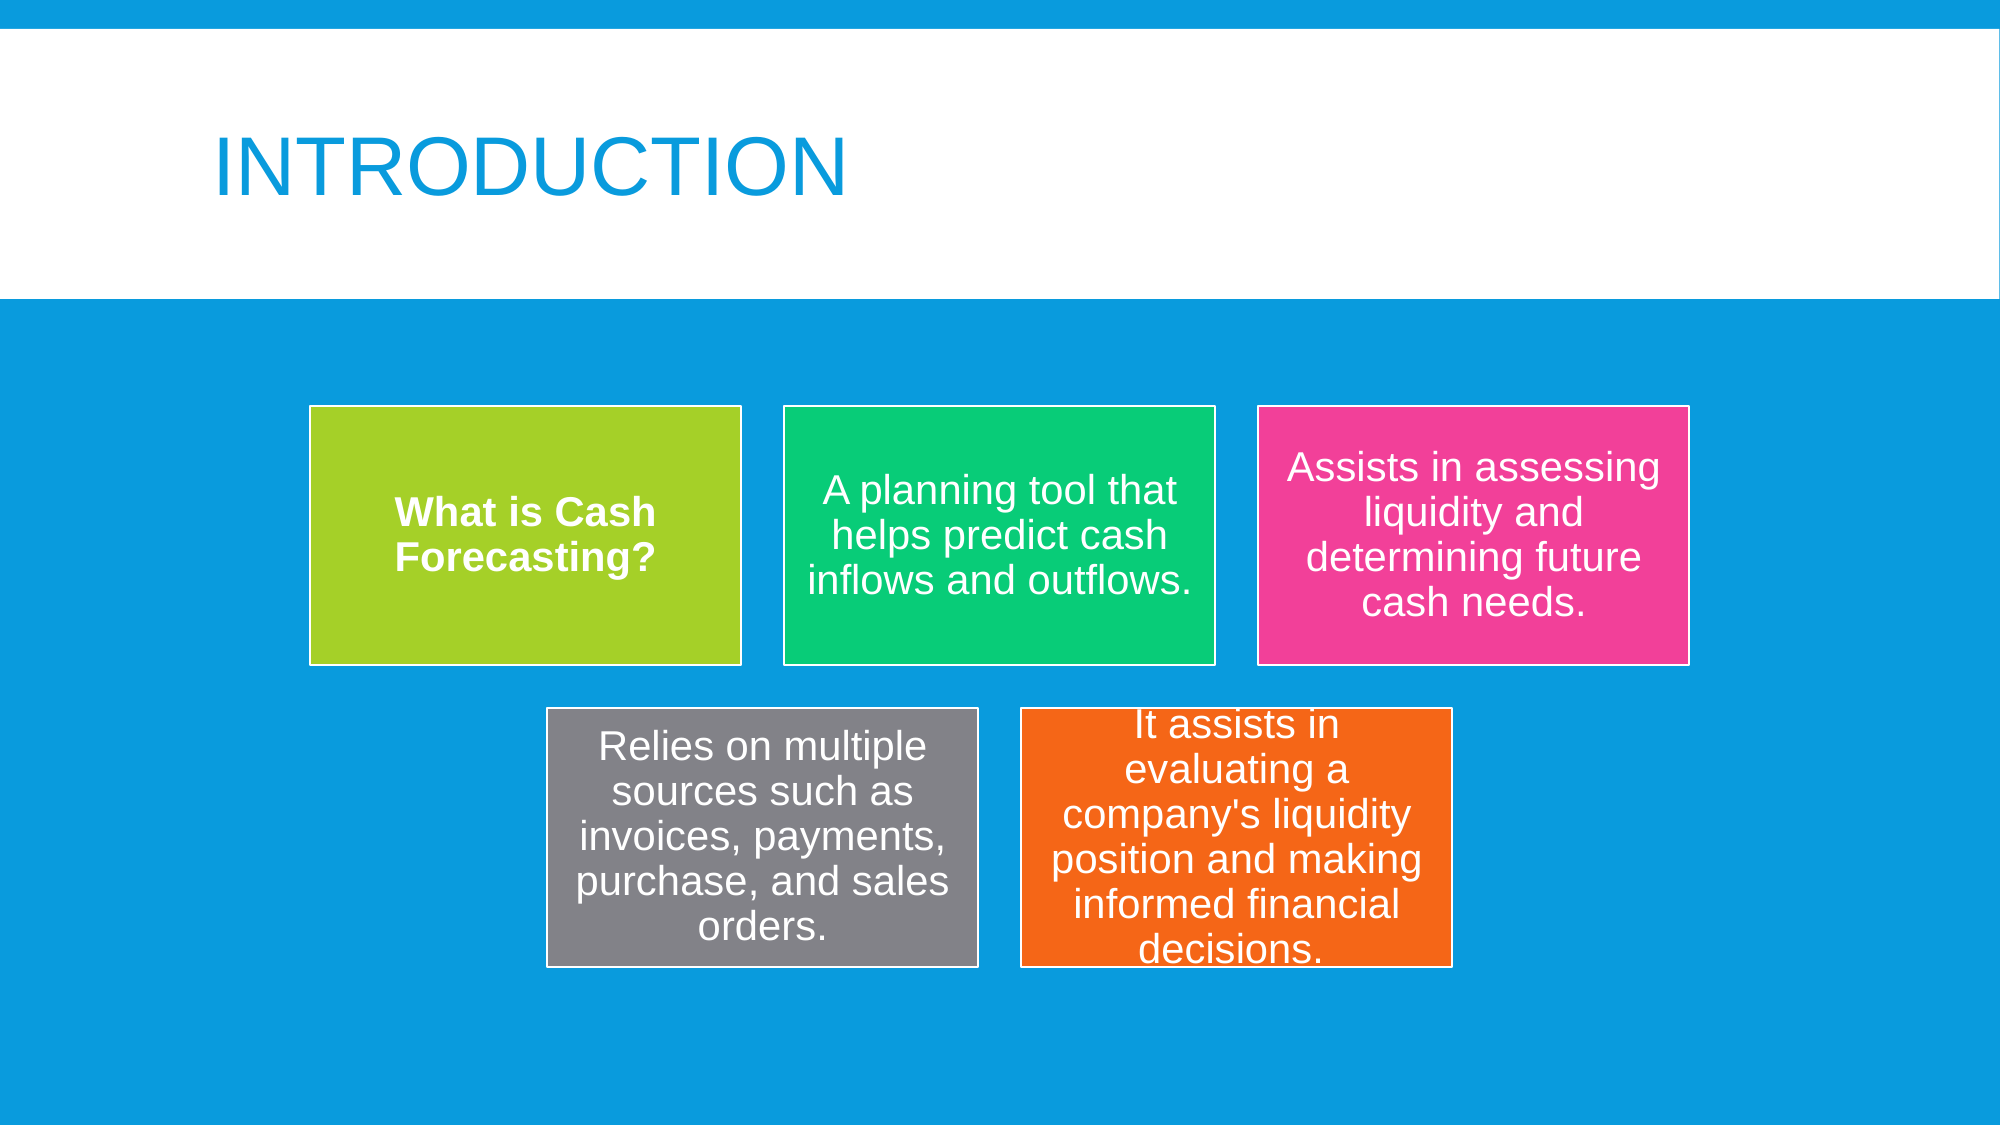

# Introduction
What is Cash Forecasting?
A planning tool that helps predict cash inflows and outflows.
Assists in assessing liquidity and determining future cash needs.
Relies on multiple sources such as invoices, payments, purchase, and sales orders.
It assists in evaluating a company's liquidity position and making informed financial decisions.